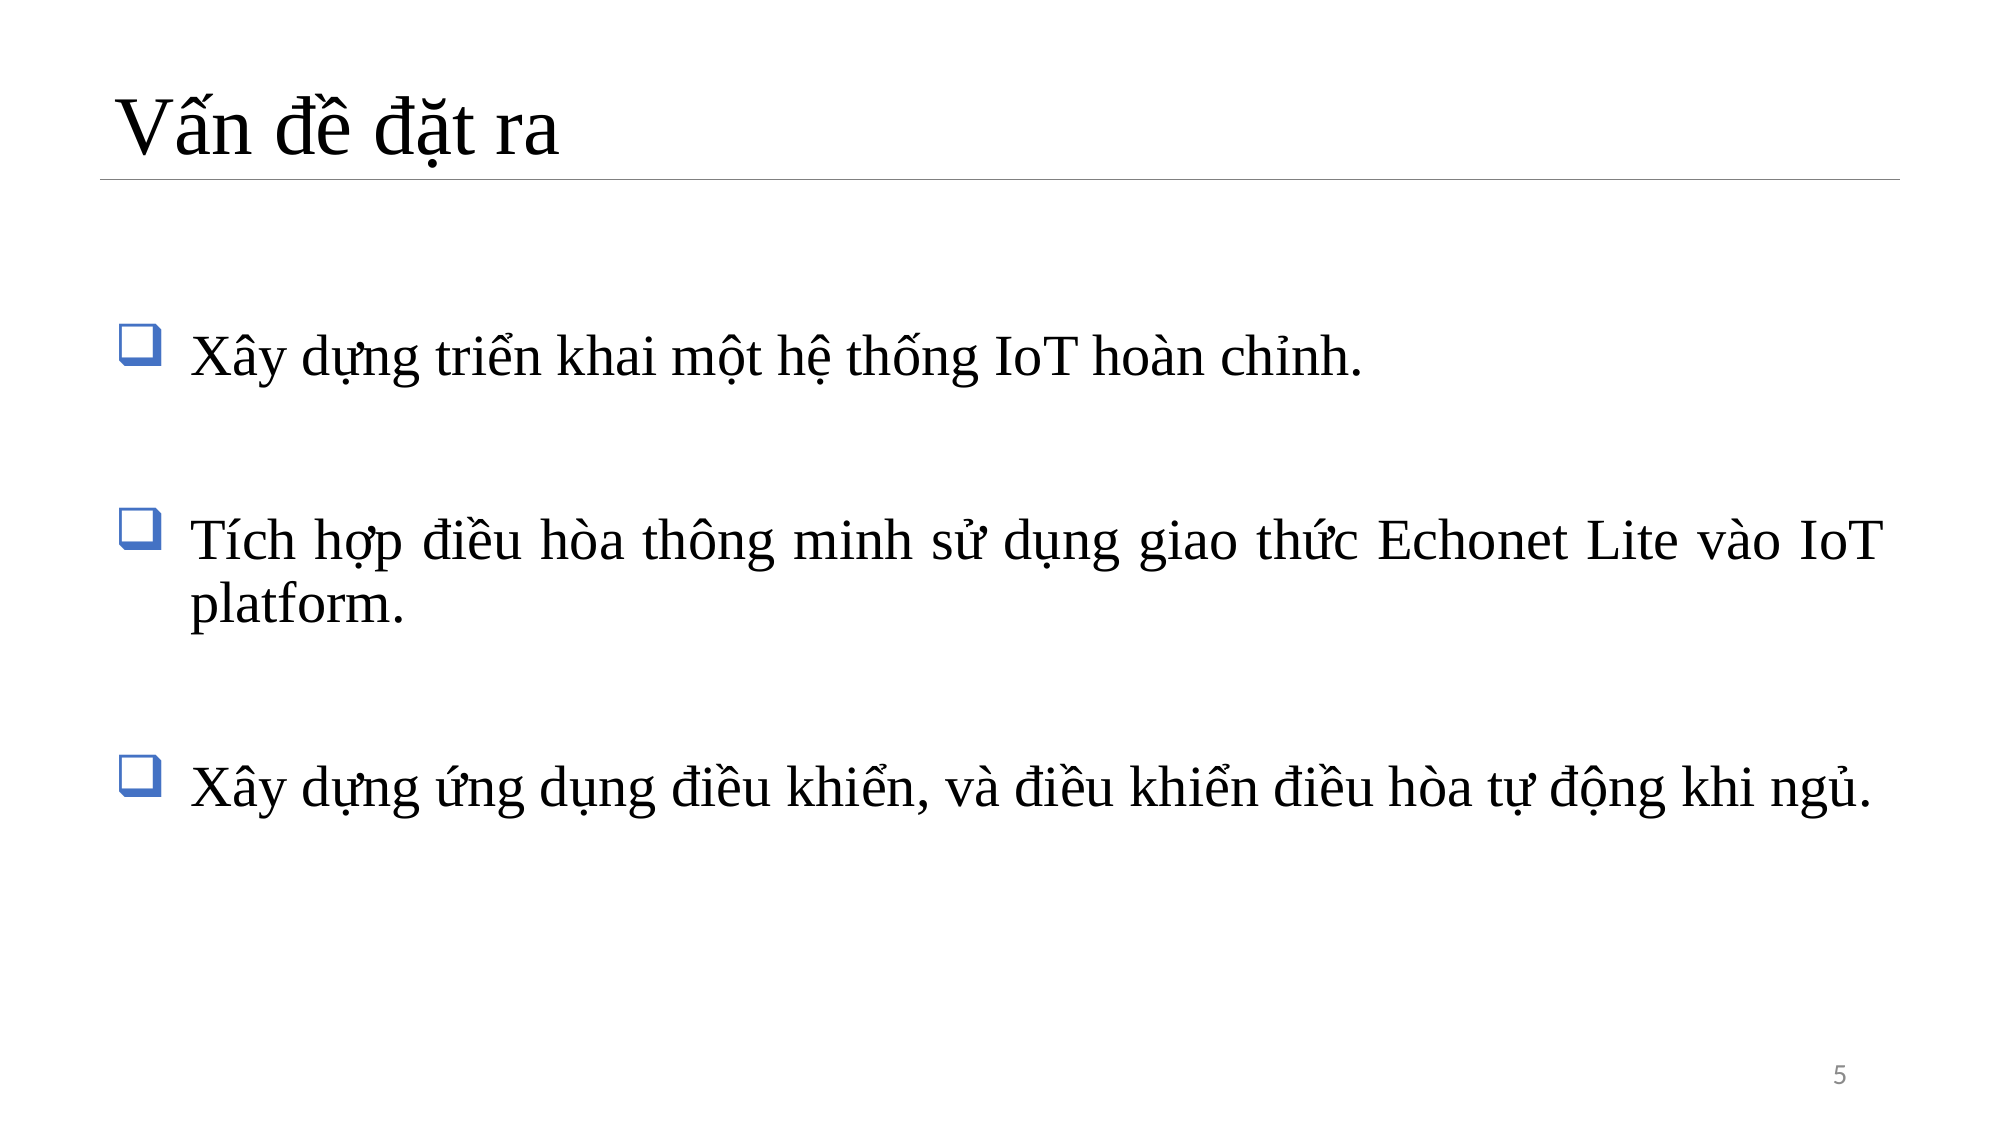

Vấn đề đặt ra

Xây dựng triển khai một hệ thống IoT hoàn chỉnh.

Tích hợp điều hòa thông minh sử dụng giao thức Echonet Lite vào IoT platform.

Xây dựng ứng dụng điều khiển, và điều khiển điều hòa tự động khi ngủ.
5